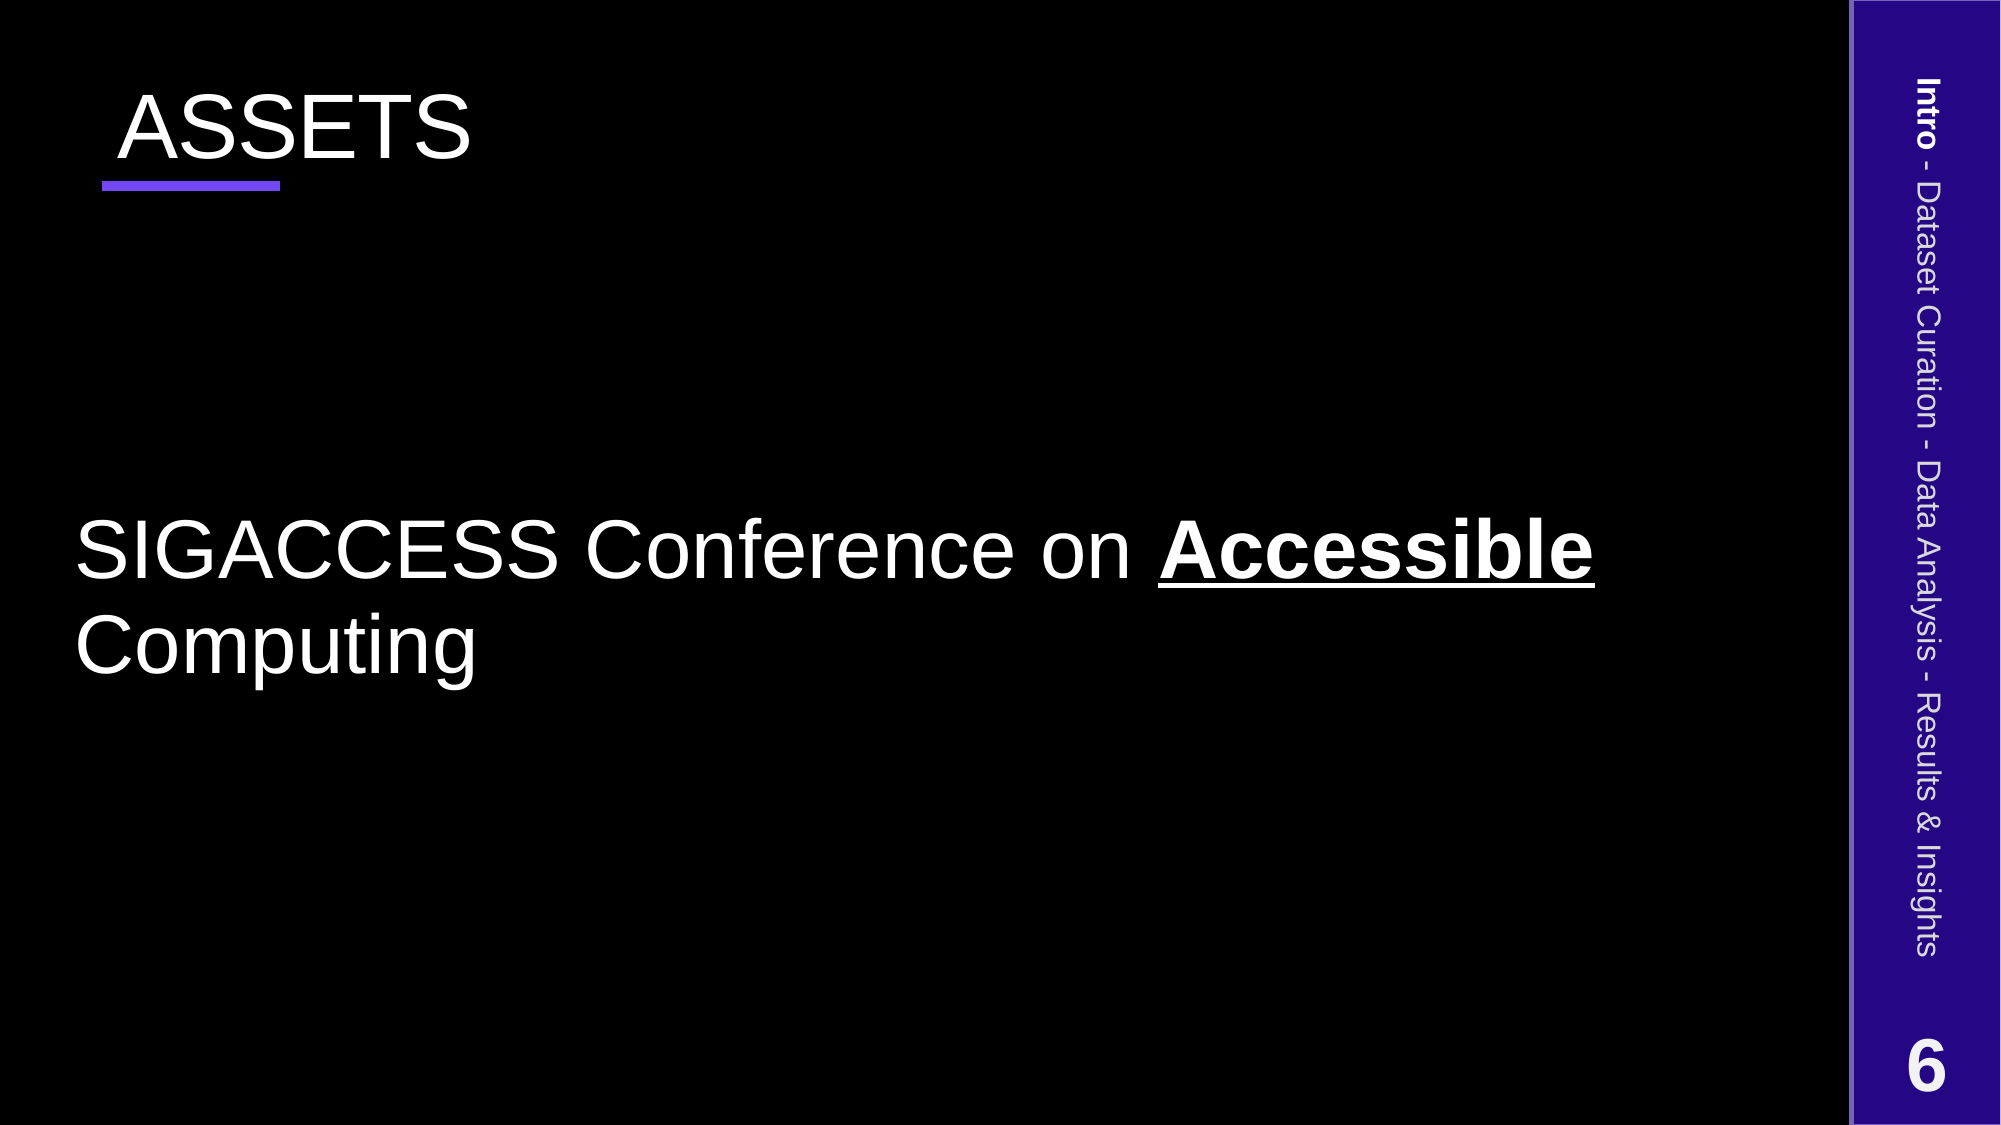

# ASSETS
Intro - Dataset Curation - Data Analysis - Results & Insights
SIGACCESS Conference on Accessible Computing
6